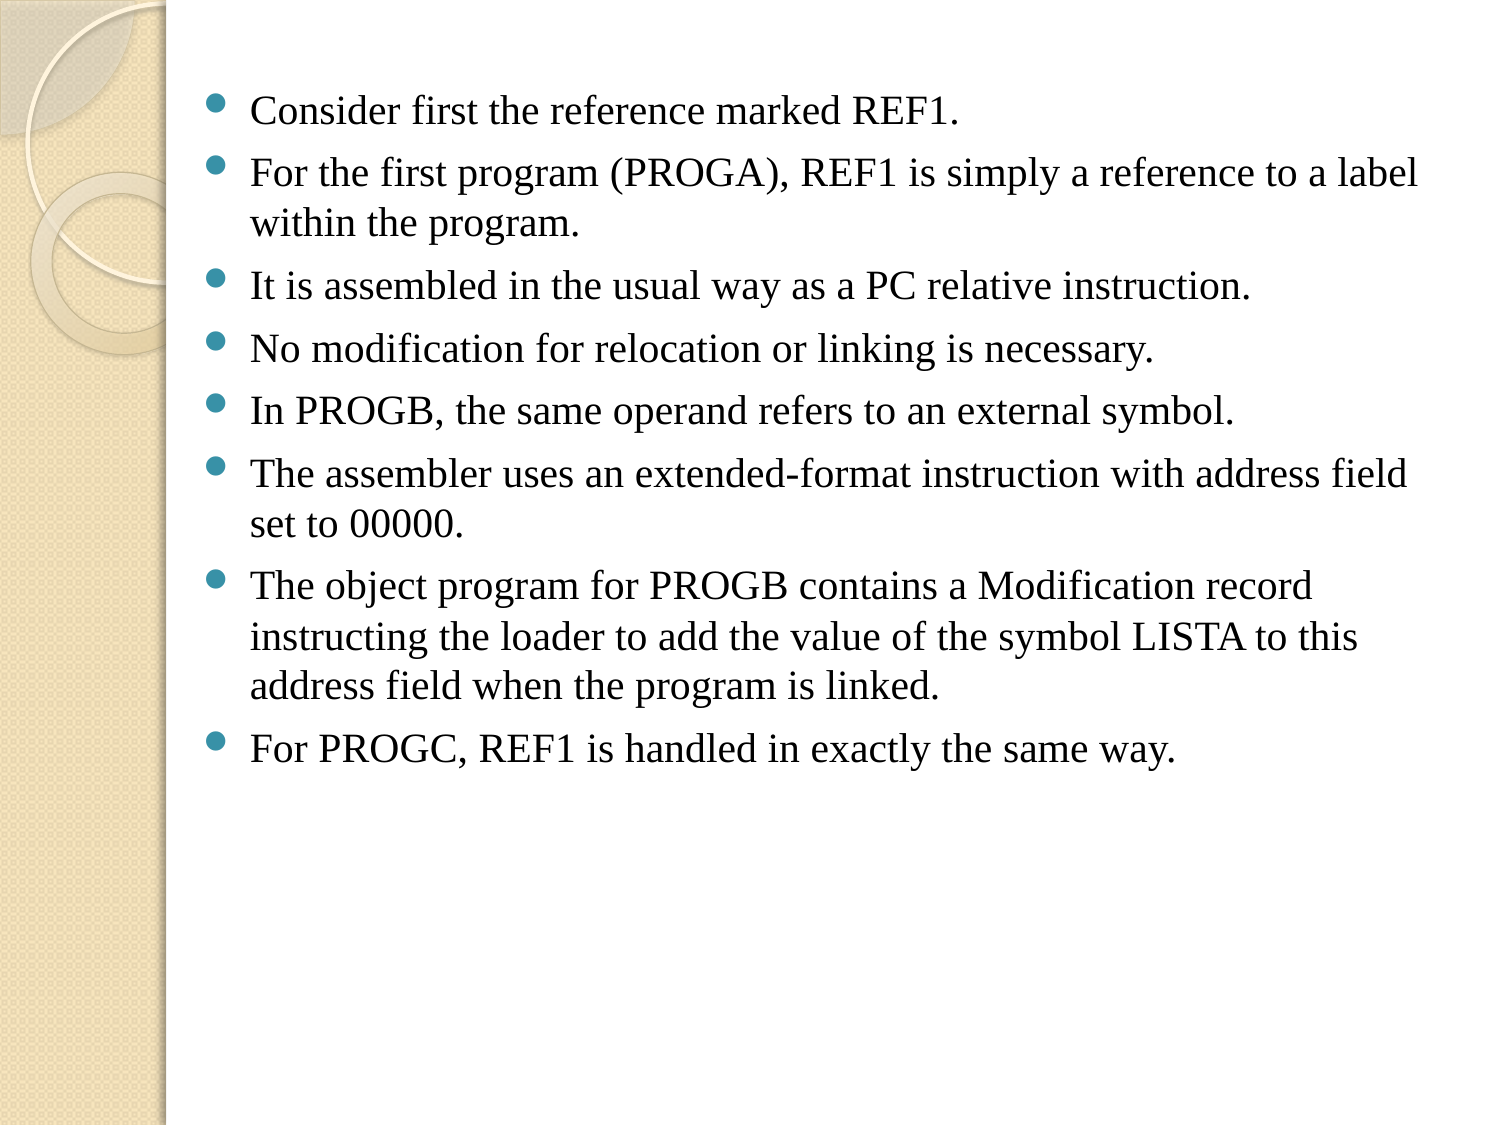

Consider first the reference marked REF1.
For the first program (PROGA), REF1 is simply a reference to a label within the program.
It is assembled in the usual way as a PC relative instruction.
No modification for relocation or linking is necessary.
In PROGB, the same operand refers to an external symbol.
The assembler uses an extended-format instruction with address field set to 00000.
The object program for PROGB contains a Modification record instructing the loader to add the value of the symbol LISTA to this address field when the program is linked.
For PROGC, REF1 is handled in exactly the same way.